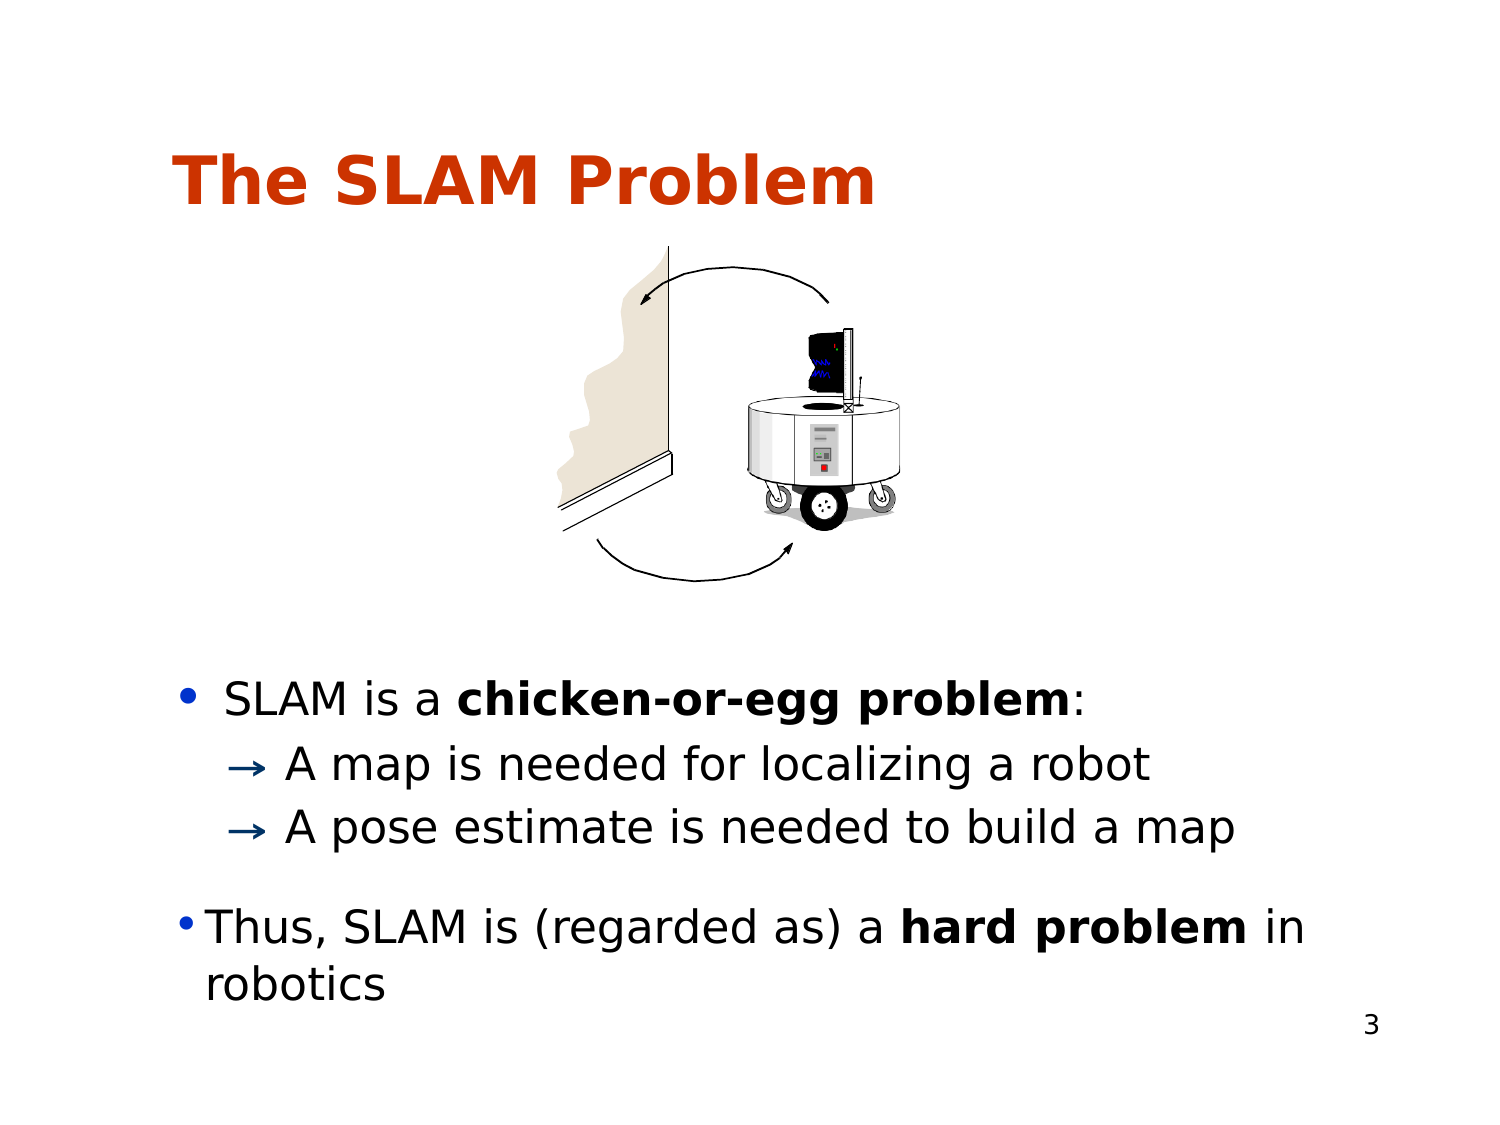

# The SLAM Problem

SLAM is a chicken-or-egg problem:
→ A map is needed for localizing a robot
→ A pose estimate is needed to build a map

Thus, SLAM is (regarded as) a hard problem in robotics
3